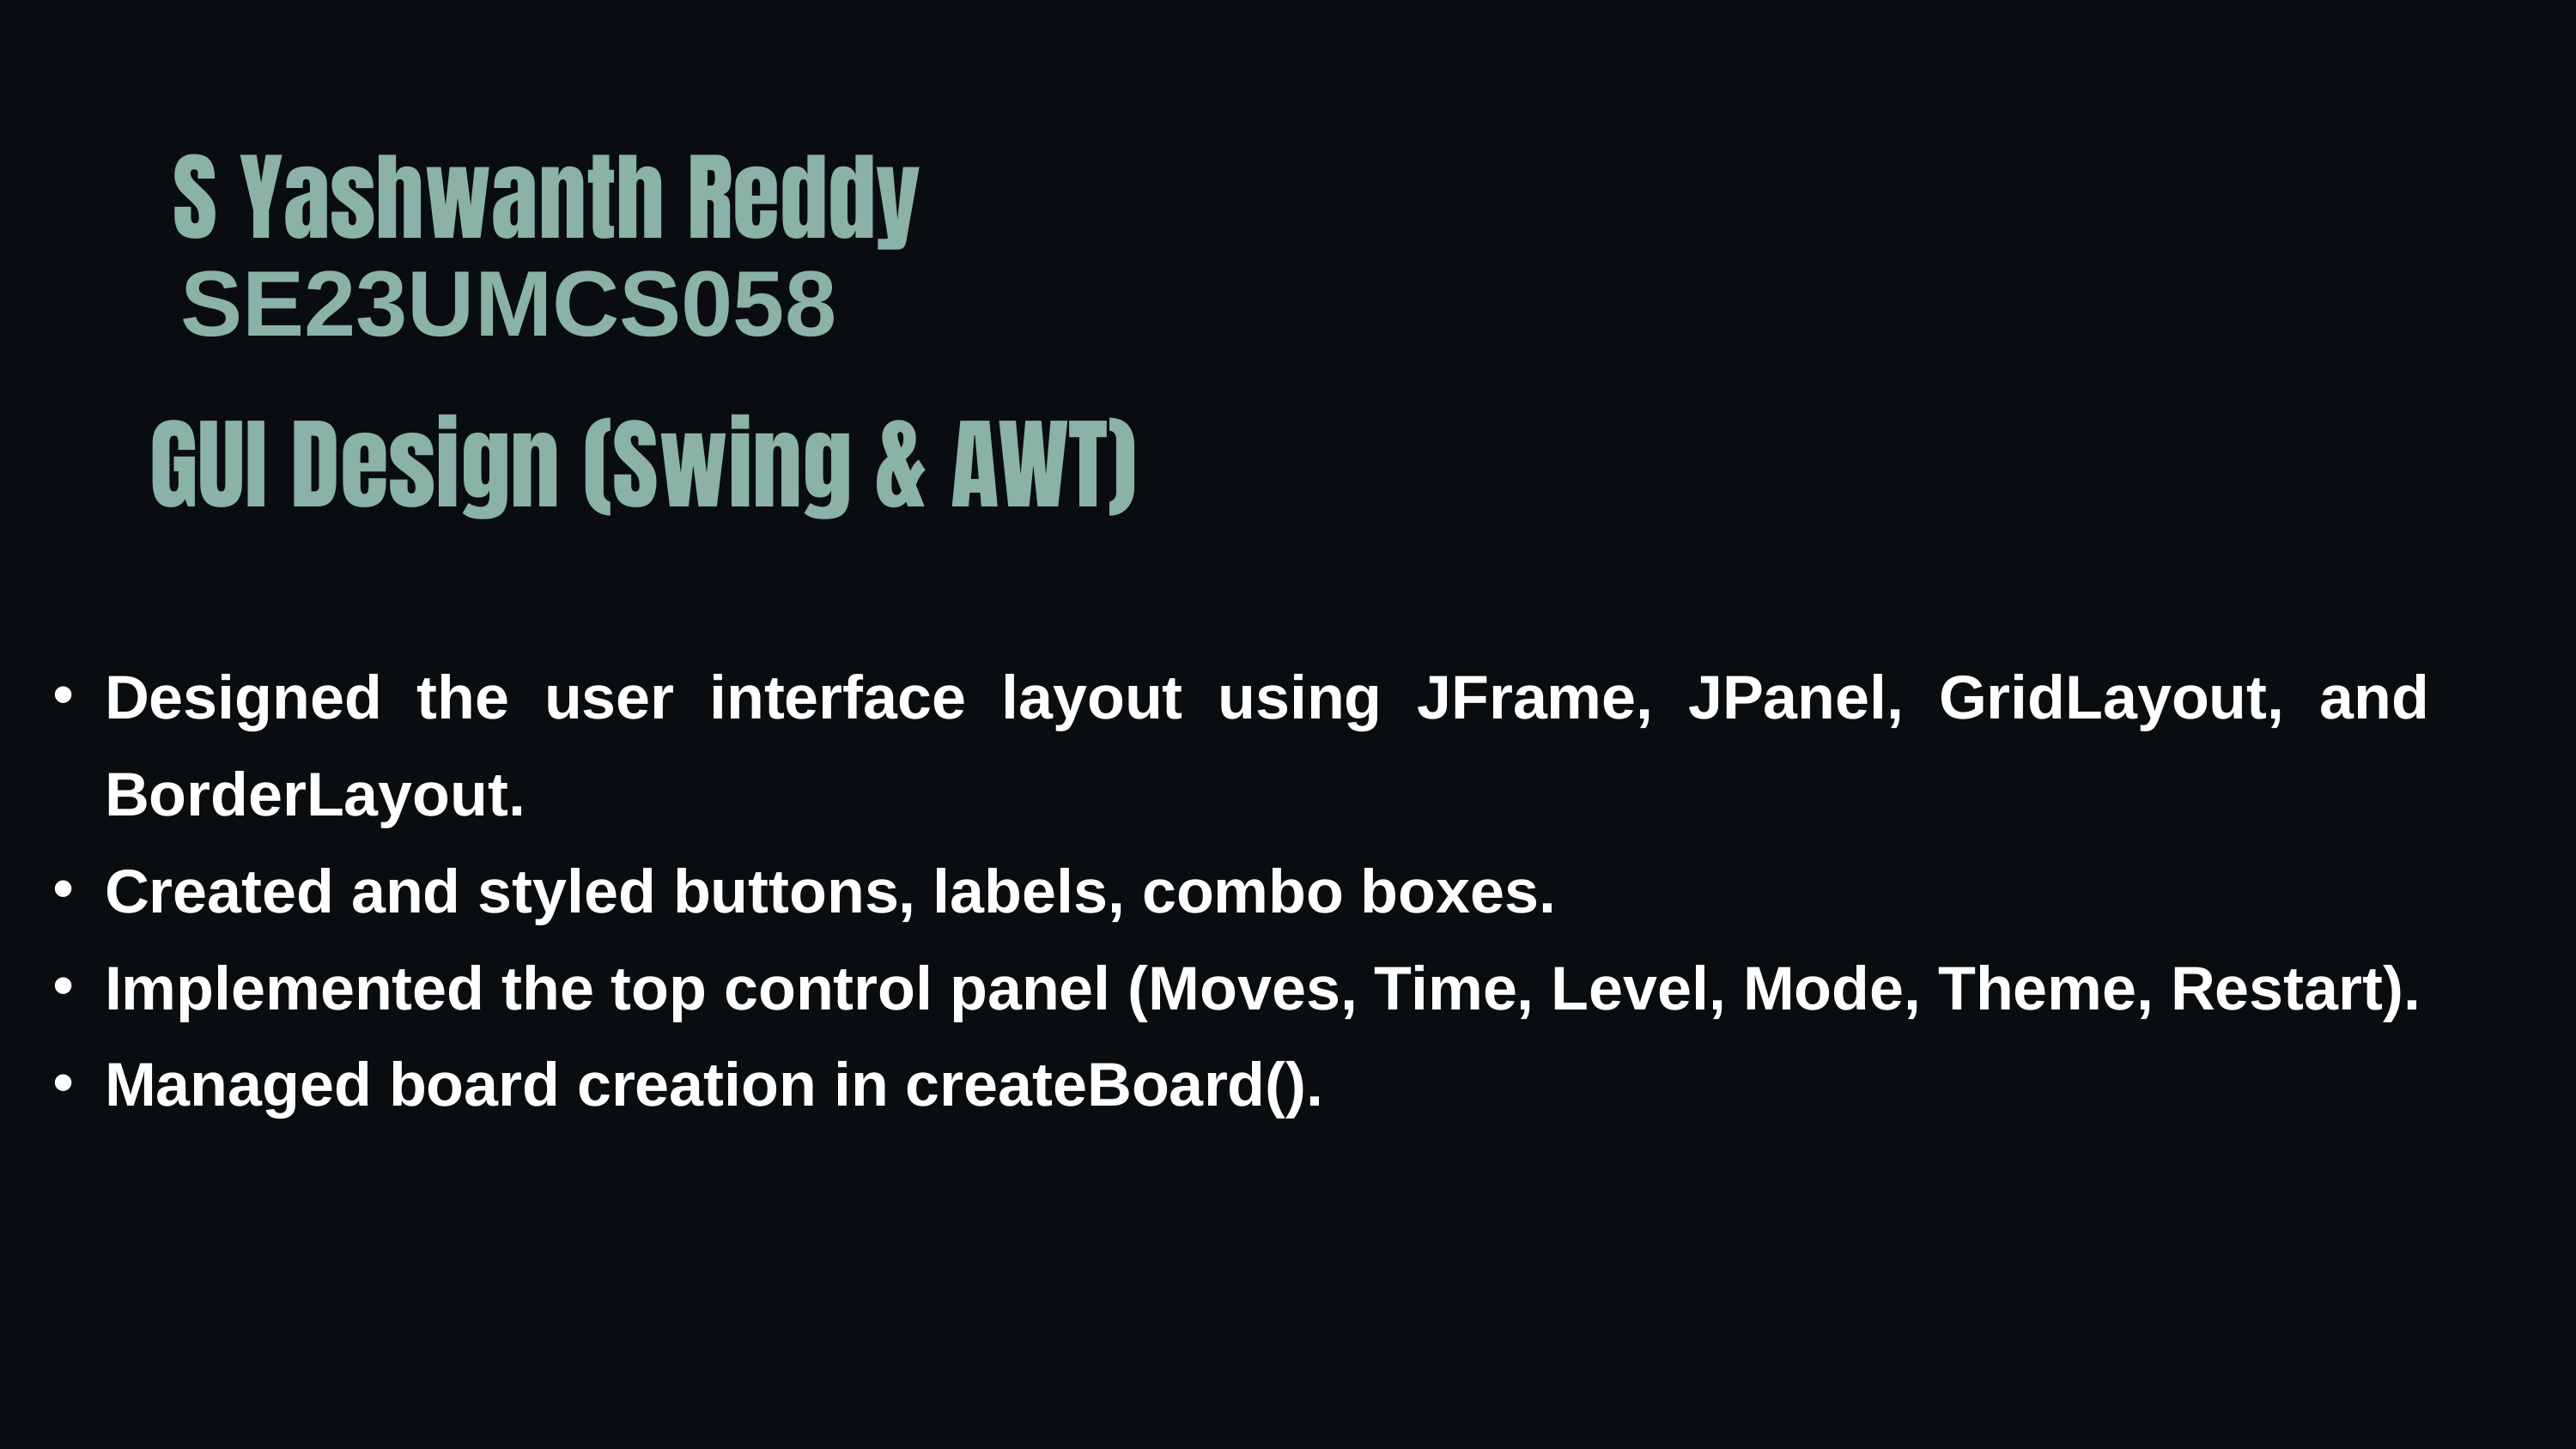

S Yashwanth Reddy
SE23UMCS058
GUI Design (Swing & AWT)

Designed the user interface layout using JFrame, JPanel, GridLayout, and BorderLayout.
Created and styled buttons, labels, combo boxes.
Implemented the top control panel (Moves, Time, Level, Mode, Theme, Restart).
Managed board creation in createBoard().